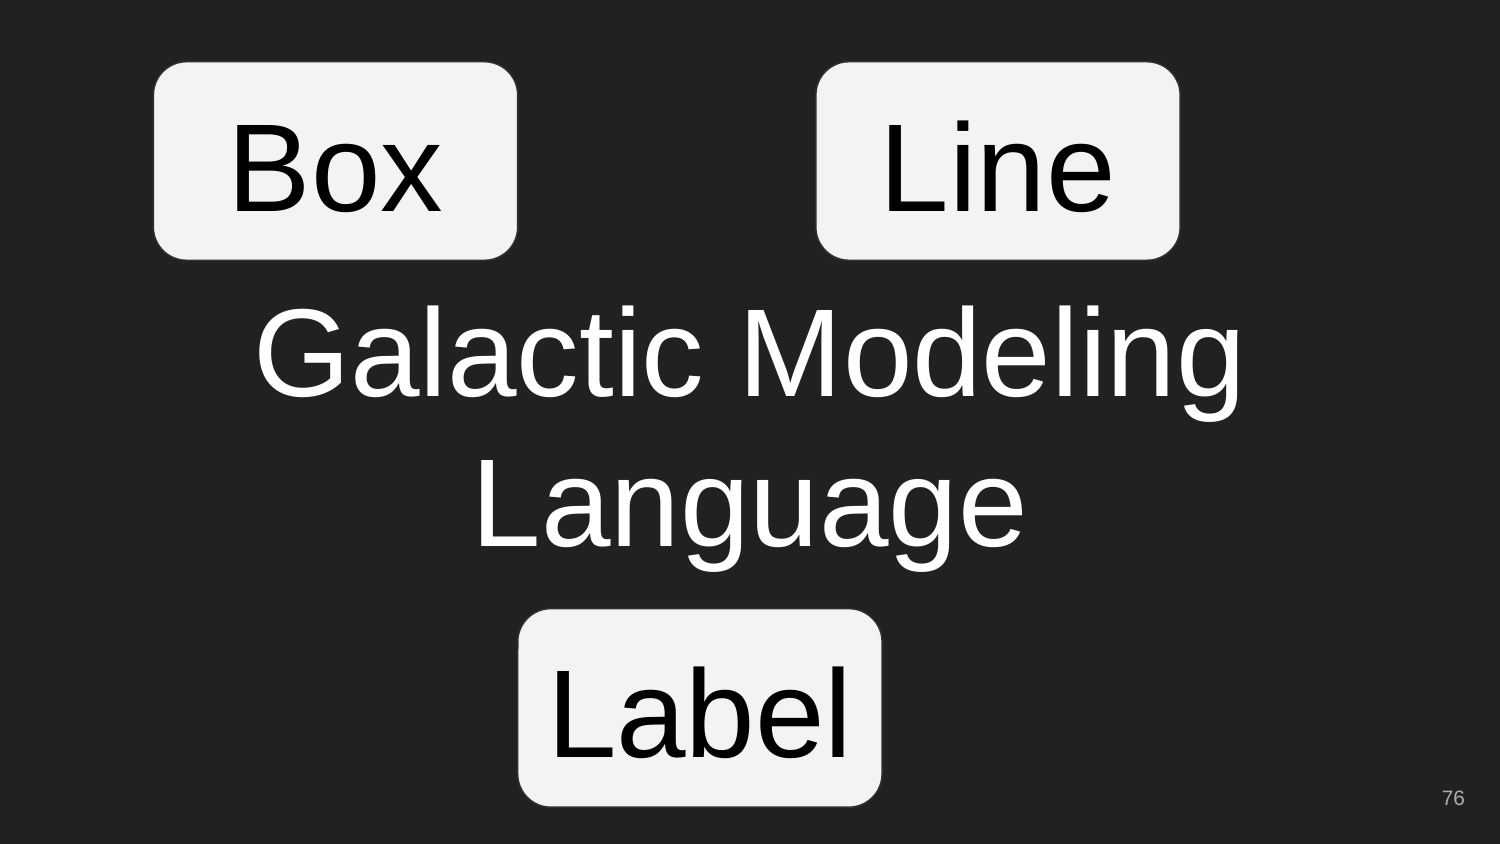

Box
Line
# Galactic Modeling Language
Label
76